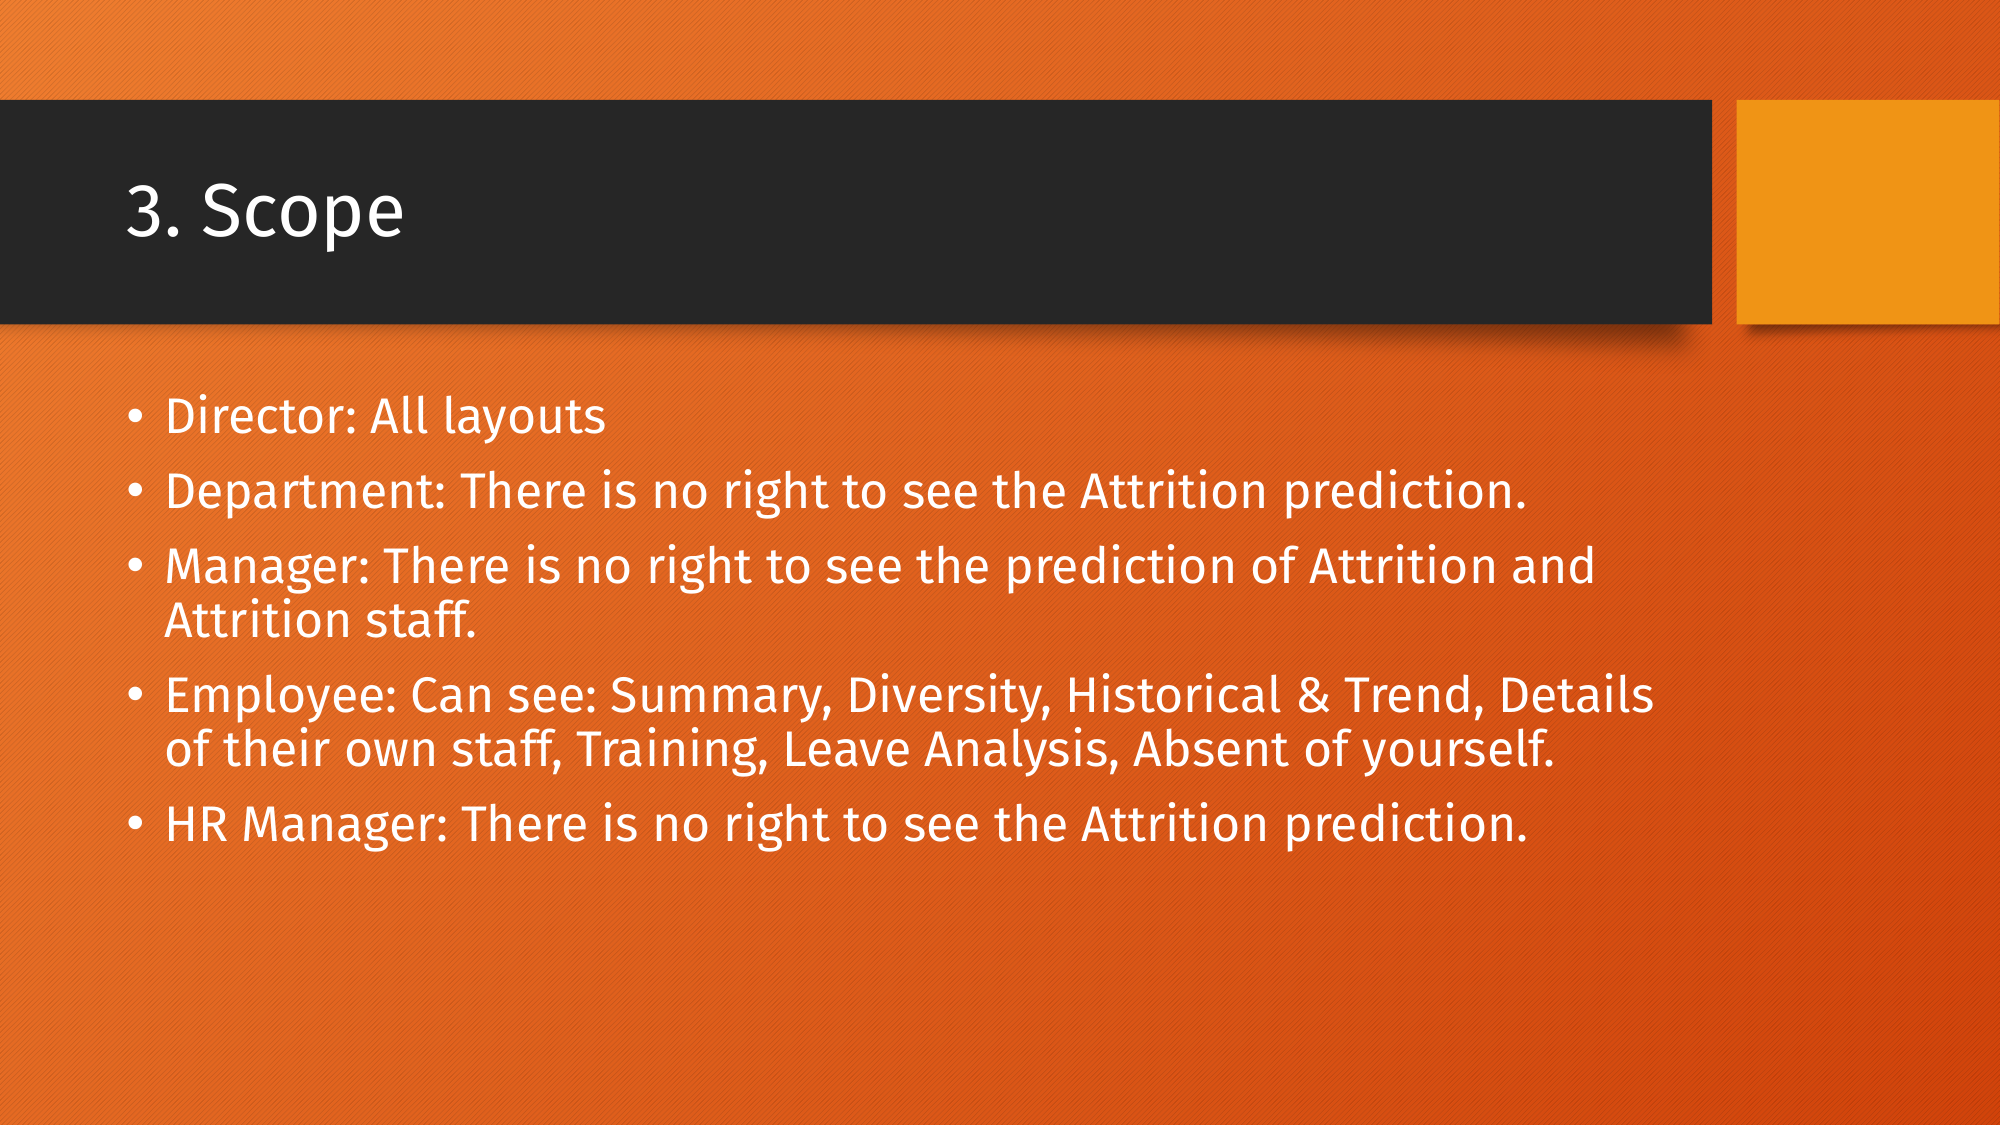

# 3. Scope
Director: All layouts
Department: There is no right to see the Attrition prediction.
Manager: There is no right to see the prediction of Attrition and Attrition staff.
Employee: Can see: Summary, Diversity, Historical & Trend, Details of their own staff, Training, Leave Analysis, Absent of yourself.
HR Manager: There is no right to see the Attrition prediction.